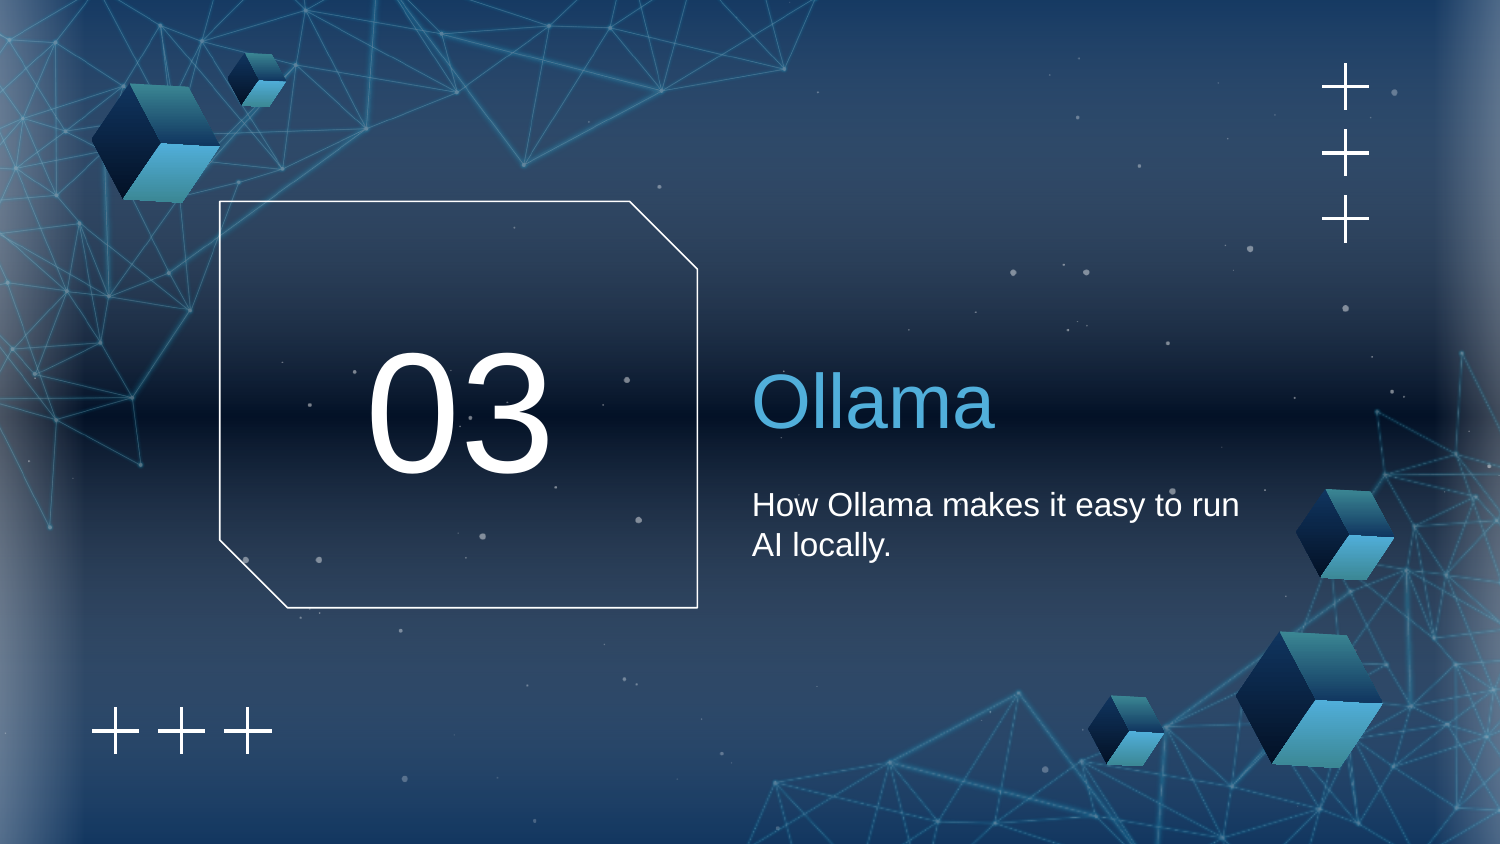

# Ollama
03
How Ollama makes it easy to run AI locally.